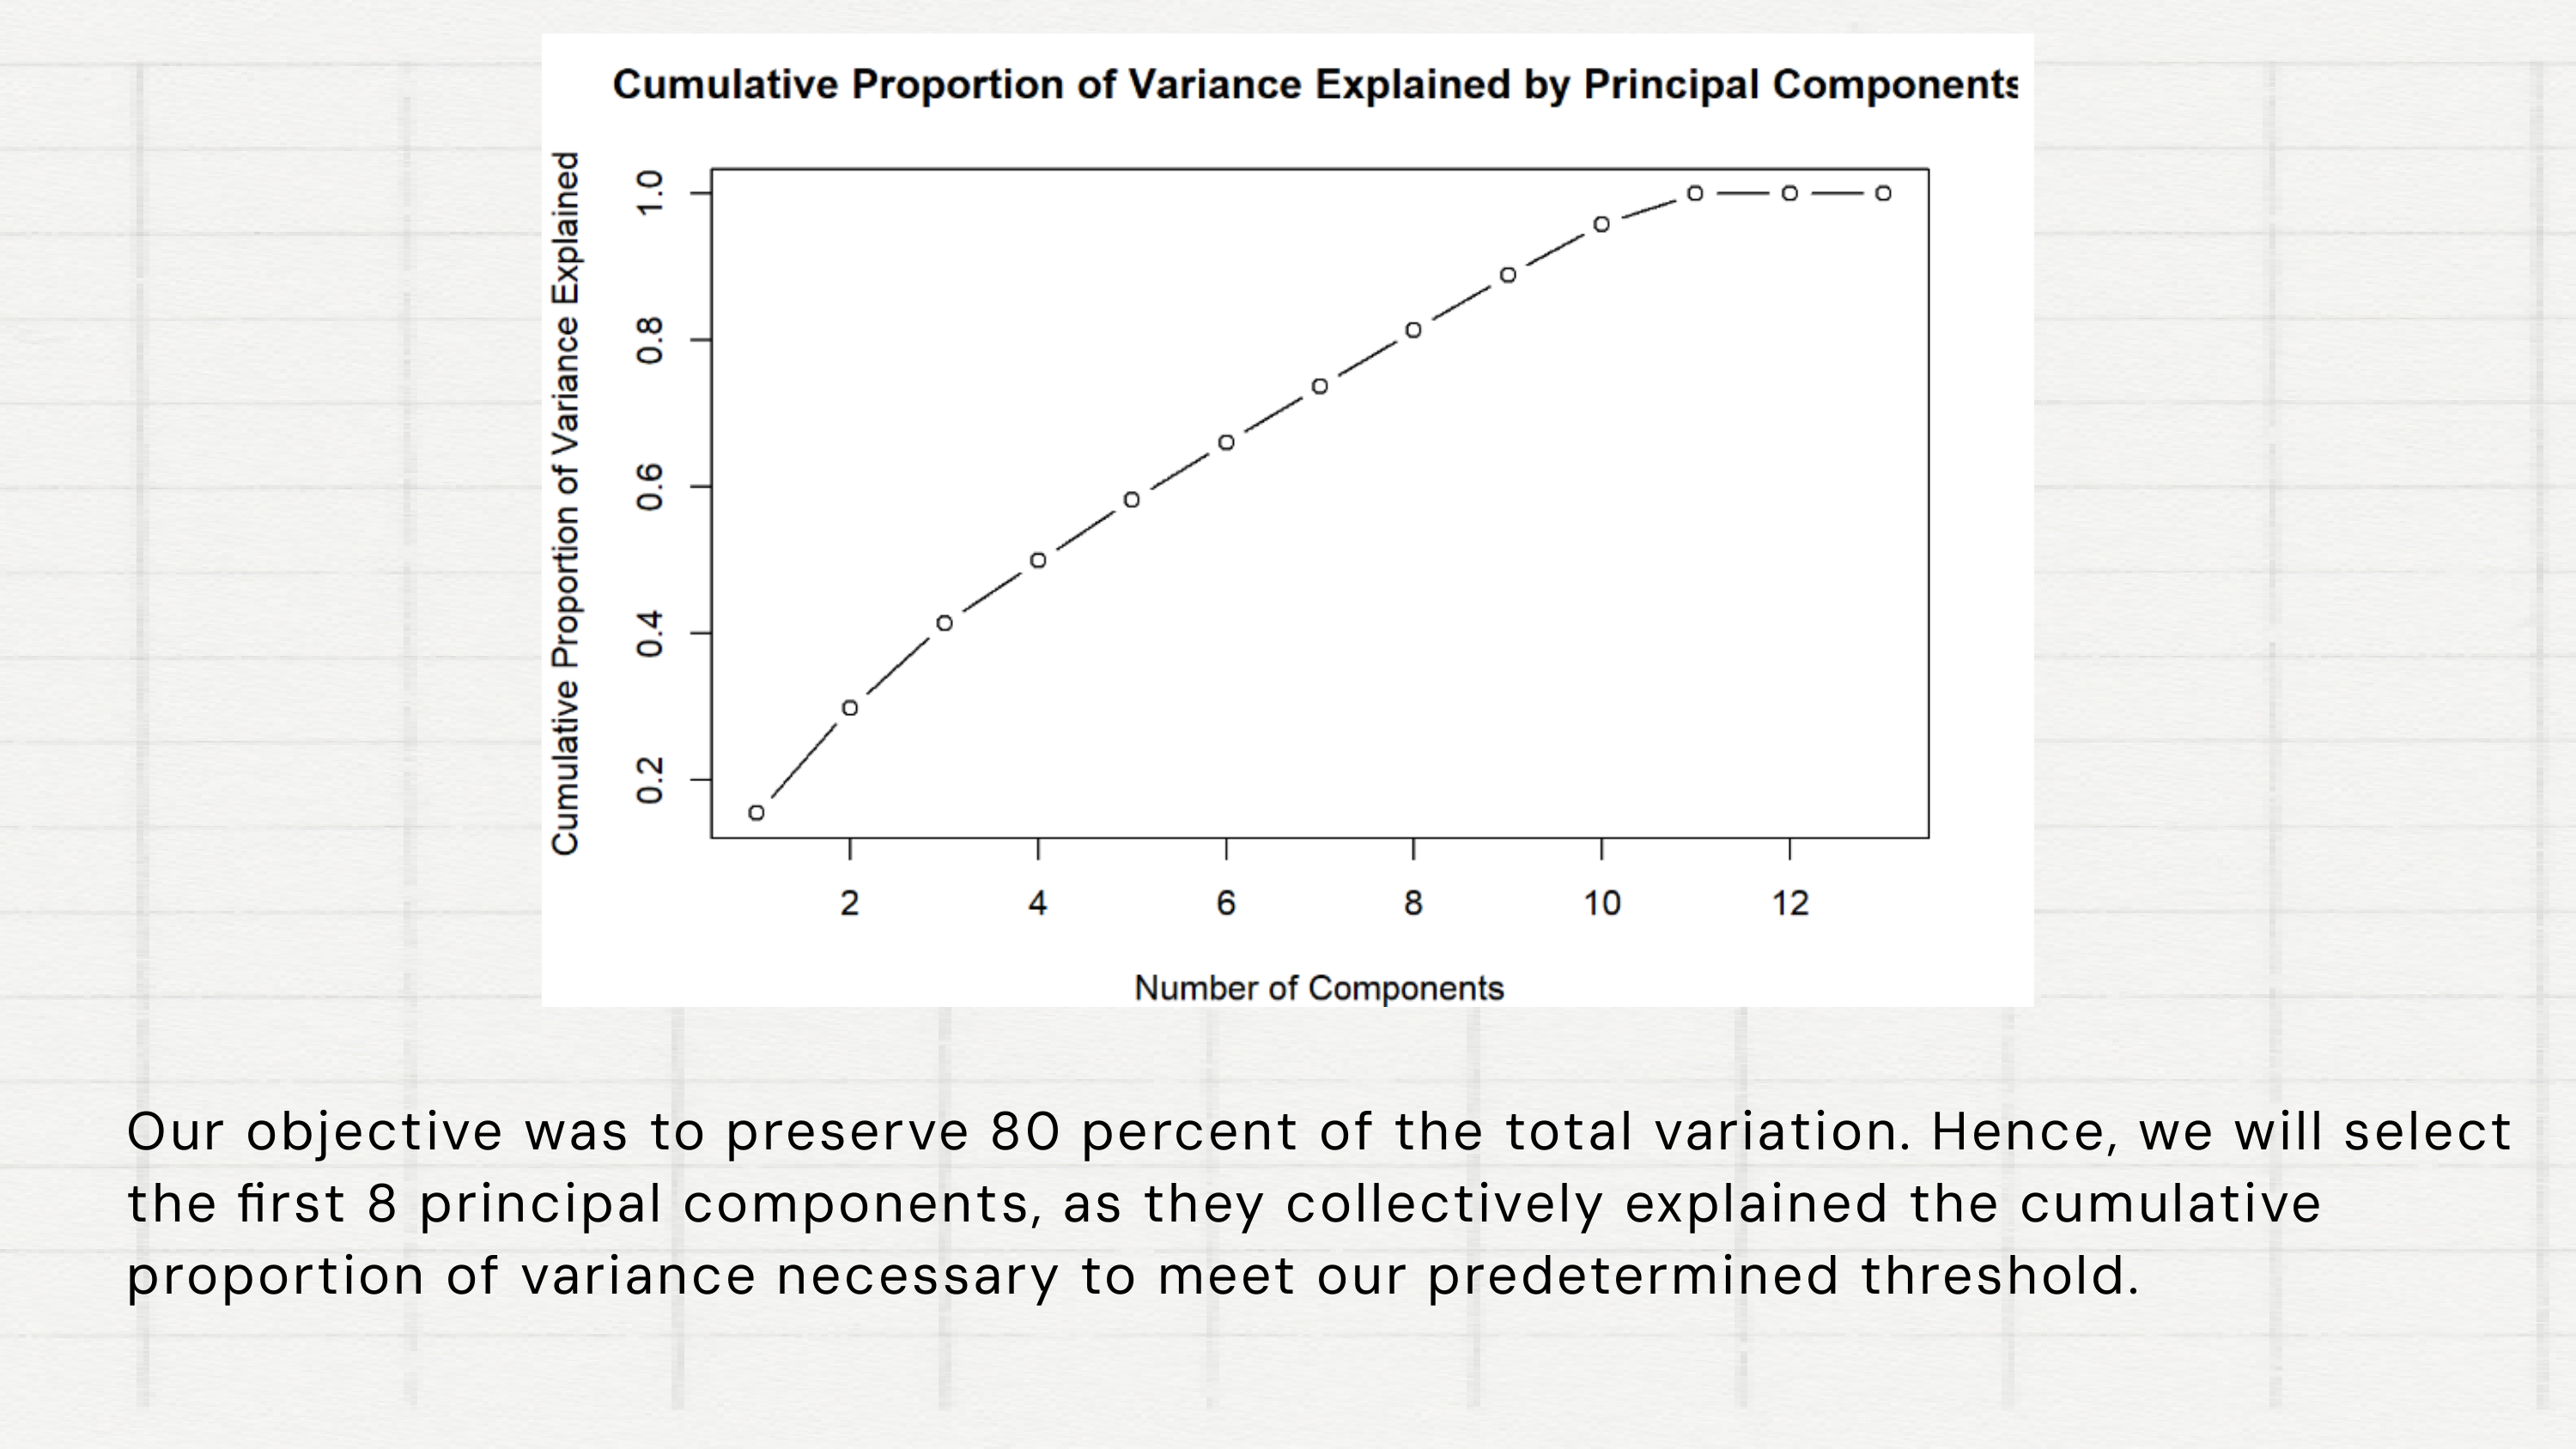

Our objective was to preserve 80 percent of the total variation. Hence, we will select the first 8 principal components, as they collectively explained the cumulative proportion of variance necessary to meet our predetermined threshold.